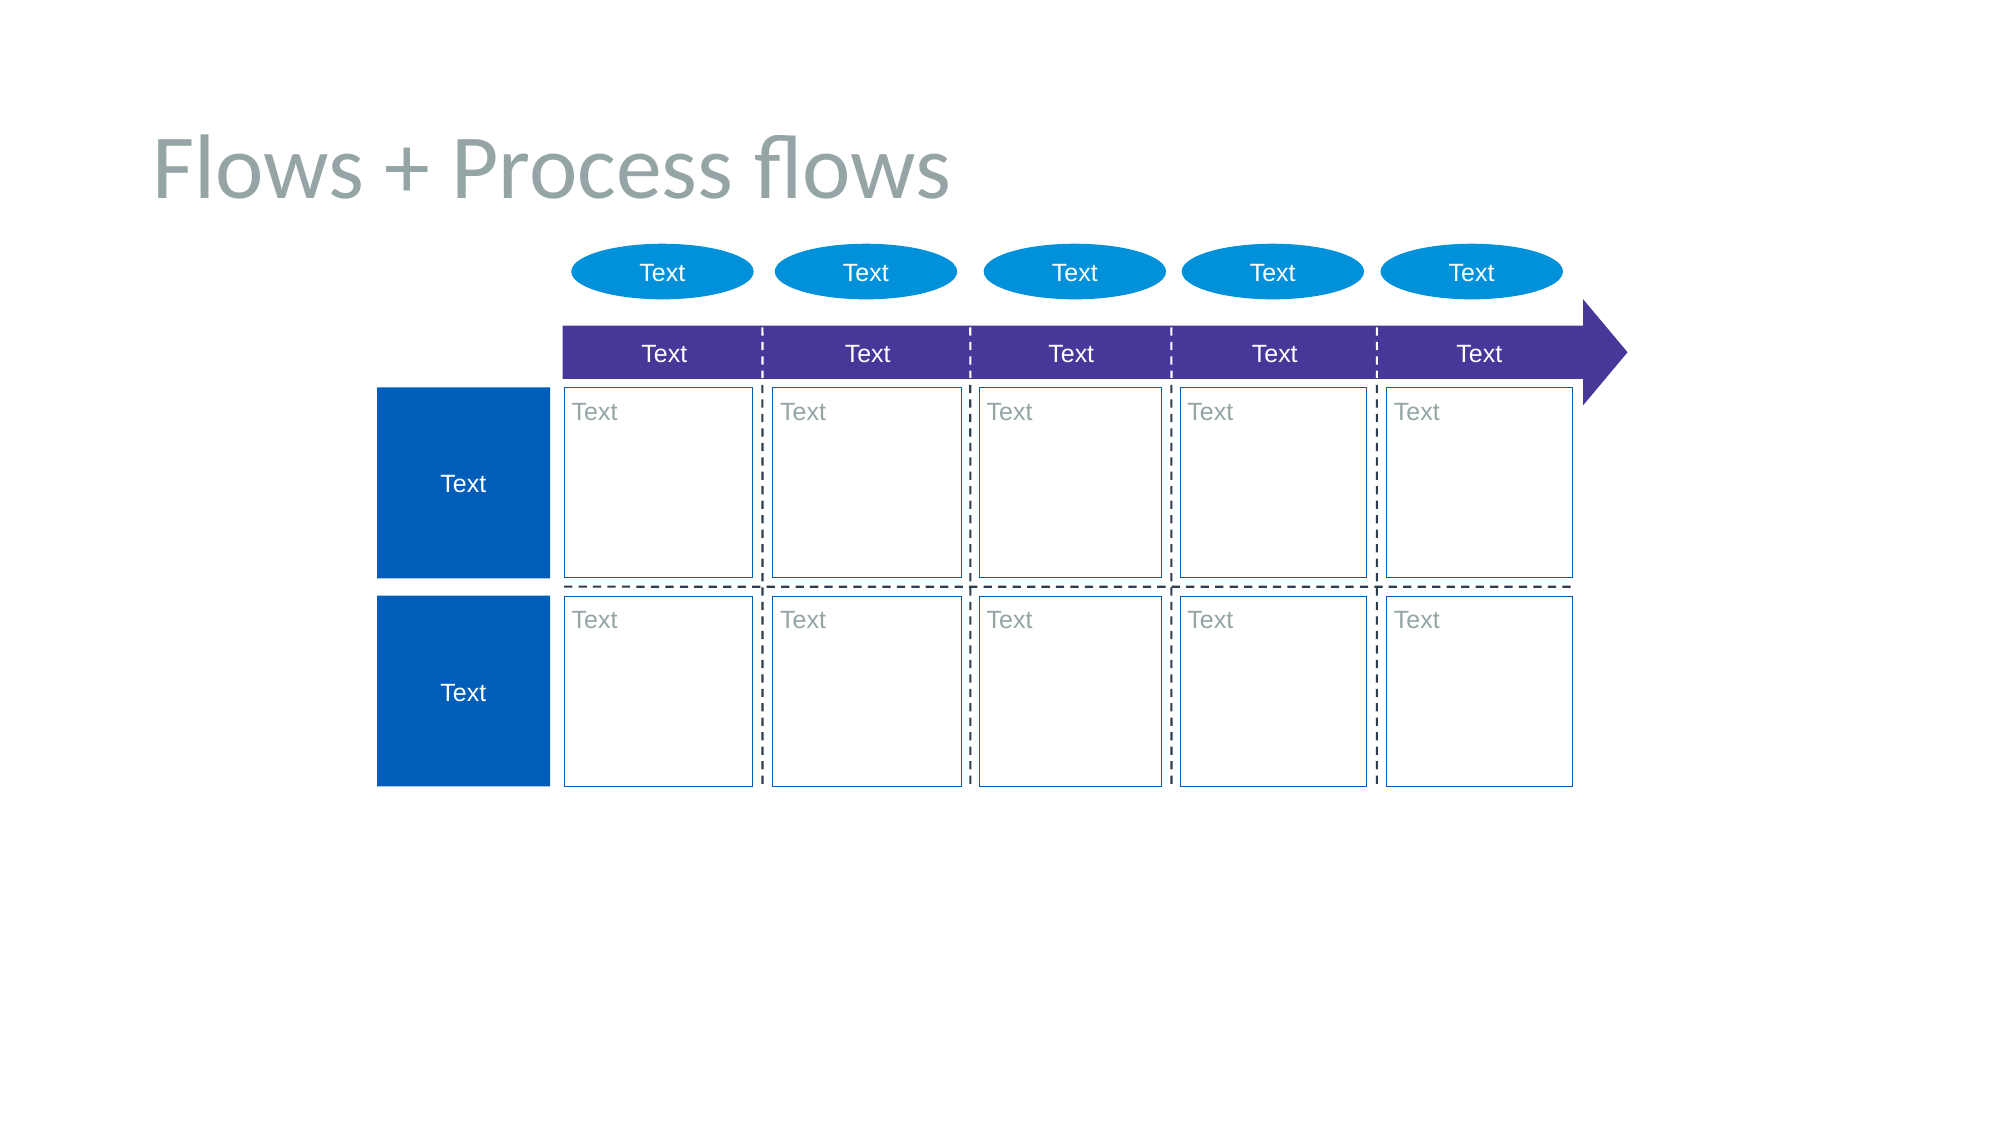

# Flows + Process flows
Text
Text
Text
Text
Text

Text
Text
Text
Text
Text

Text
Text

Text

Text

Text

Text

Text
Text

Text

Text

Text

Text